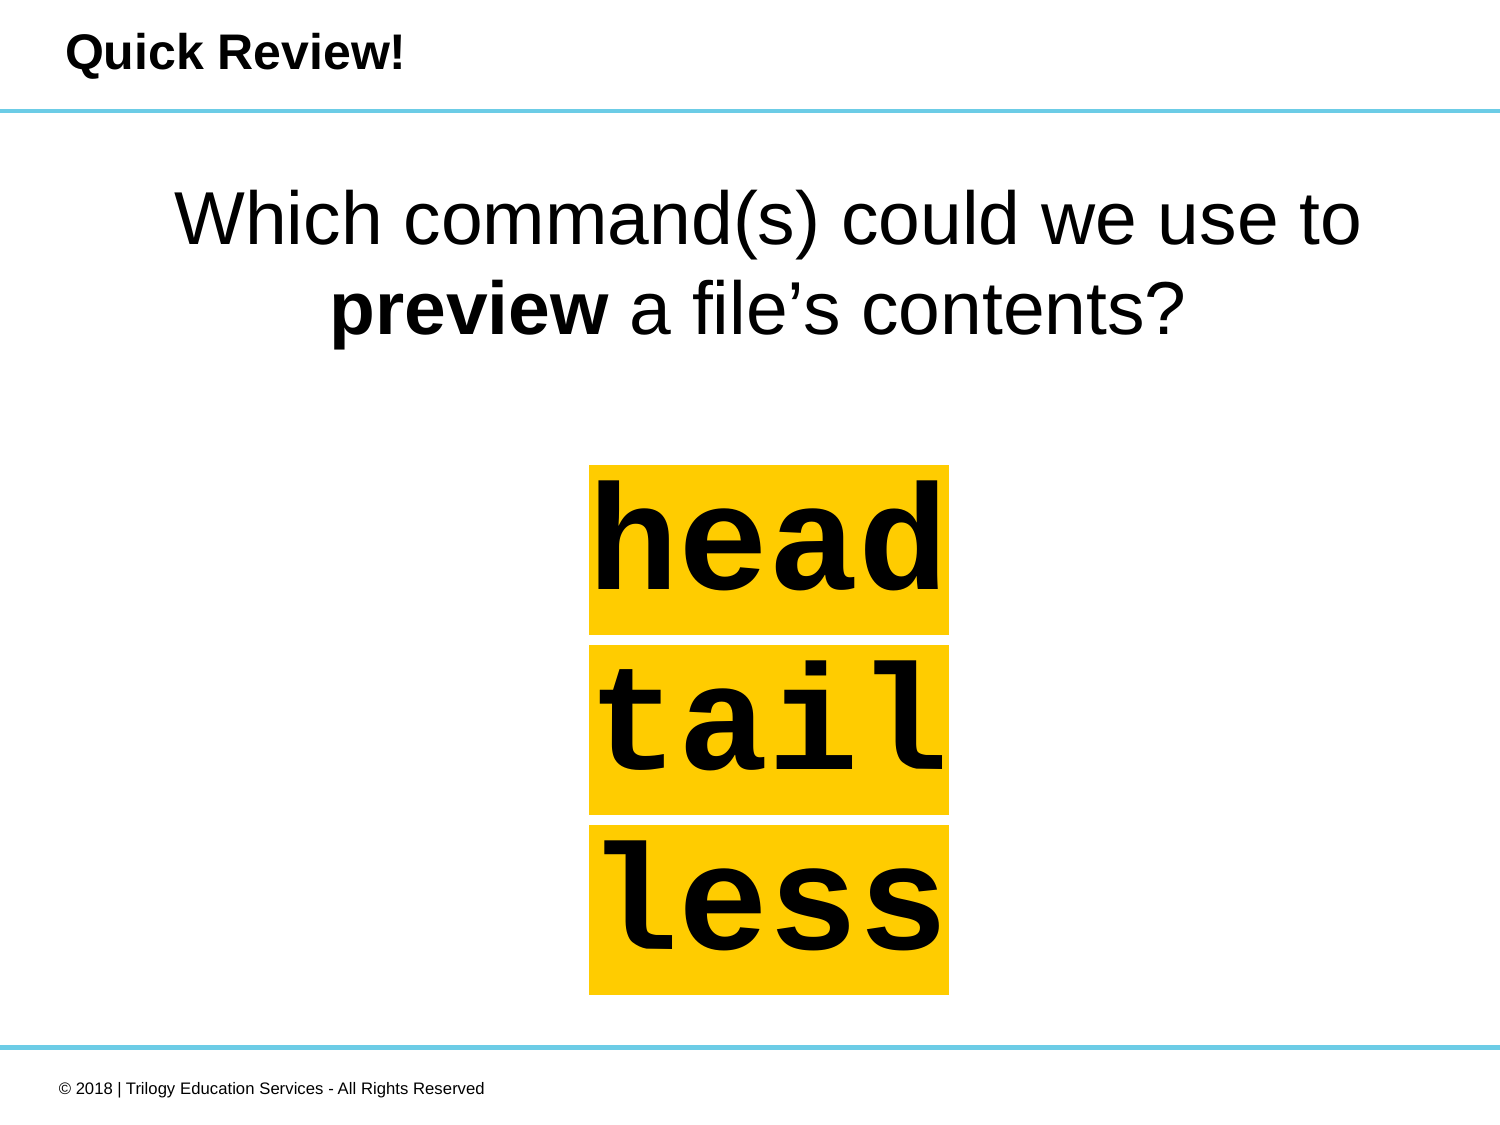

# Quick Review!
Which command(s) could we use to preview a file’s contents?

head
tail
less